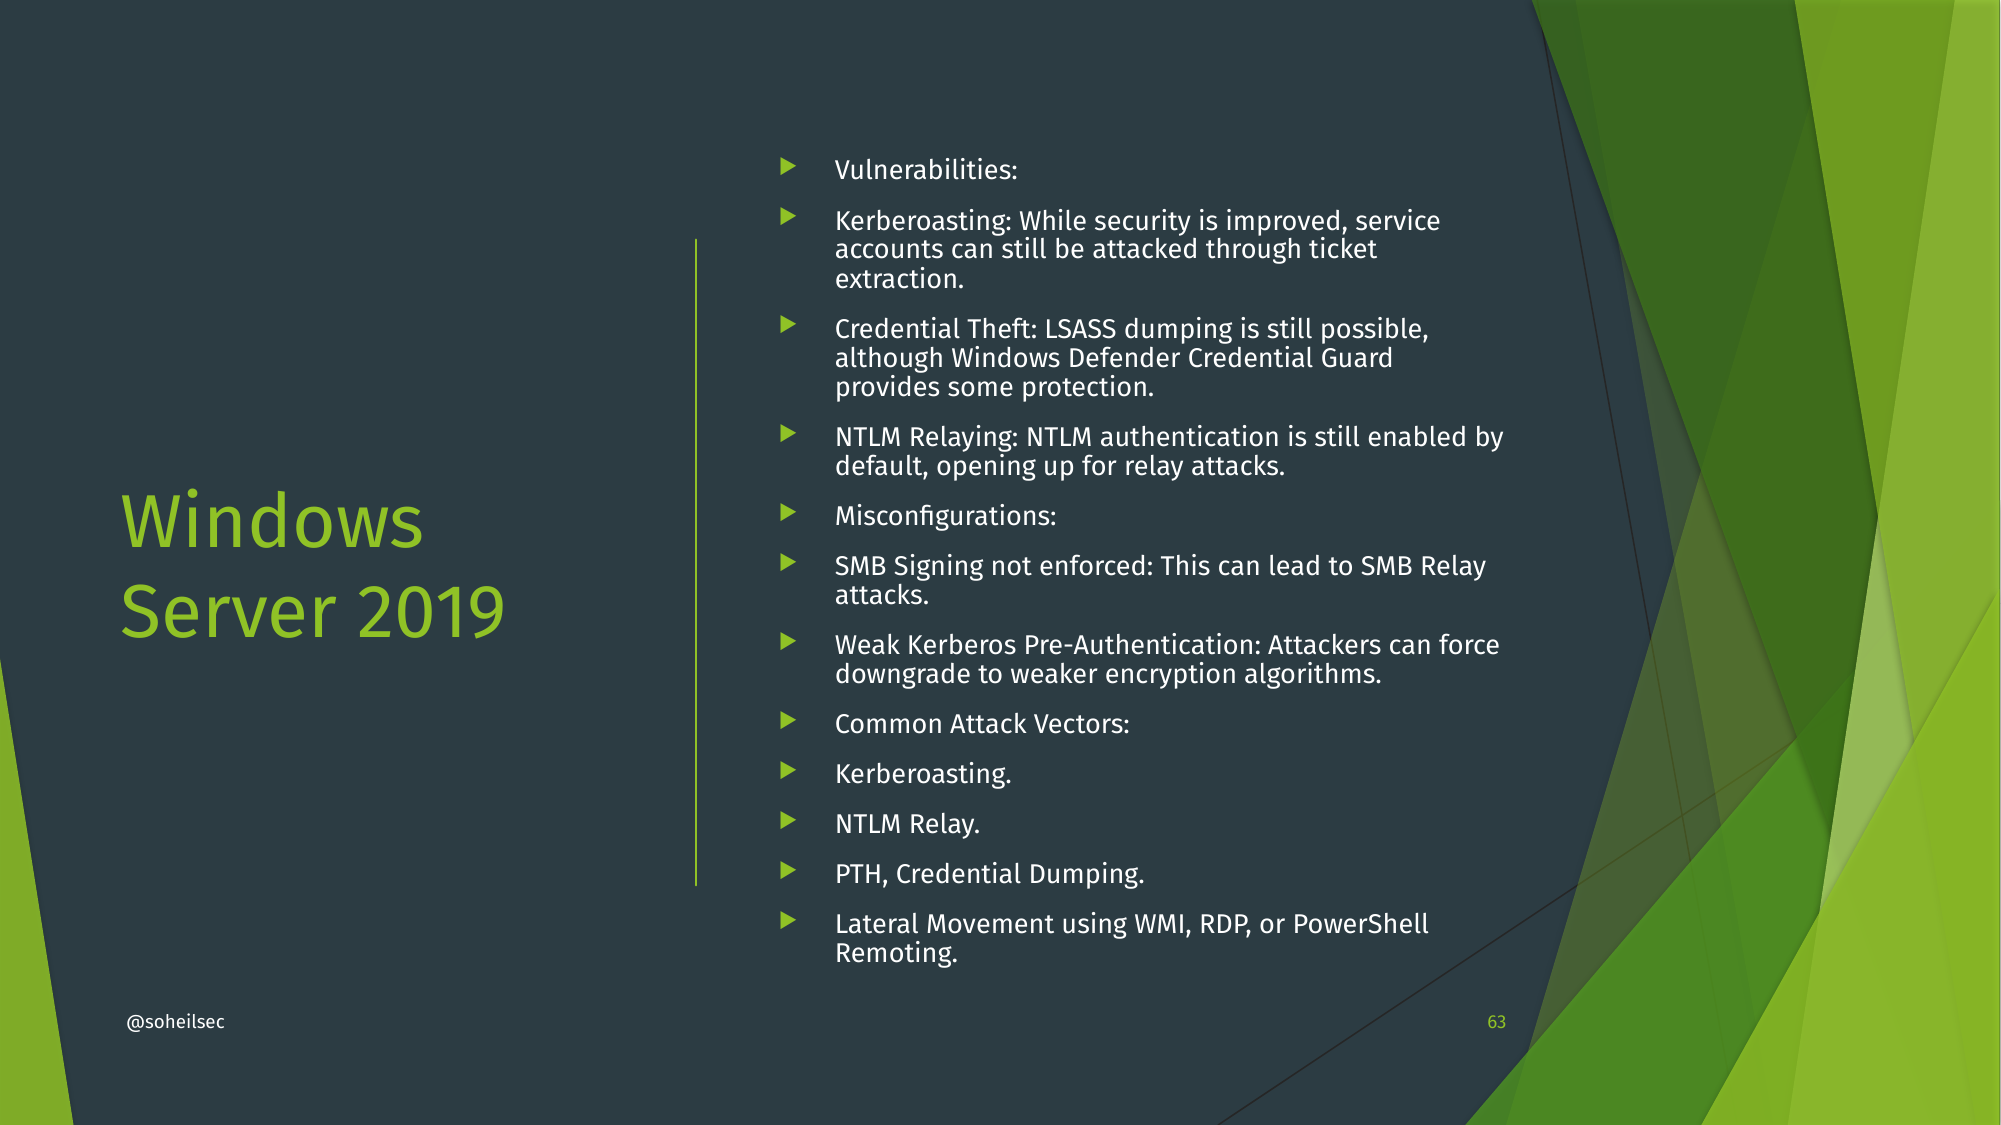

# Windows Server 2019
Vulnerabilities:
Kerberoasting: While security is improved, service accounts can still be attacked through ticket extraction.
Credential Theft: LSASS dumping is still possible, although Windows Defender Credential Guard provides some protection.
NTLM Relaying: NTLM authentication is still enabled by default, opening up for relay attacks.
Misconfigurations:
SMB Signing not enforced: This can lead to SMB Relay attacks.
Weak Kerberos Pre-Authentication: Attackers can force downgrade to weaker encryption algorithms.
Common Attack Vectors:
Kerberoasting.
NTLM Relay.
PTH, Credential Dumping.
Lateral Movement using WMI, RDP, or PowerShell Remoting.
@soheilsec
63